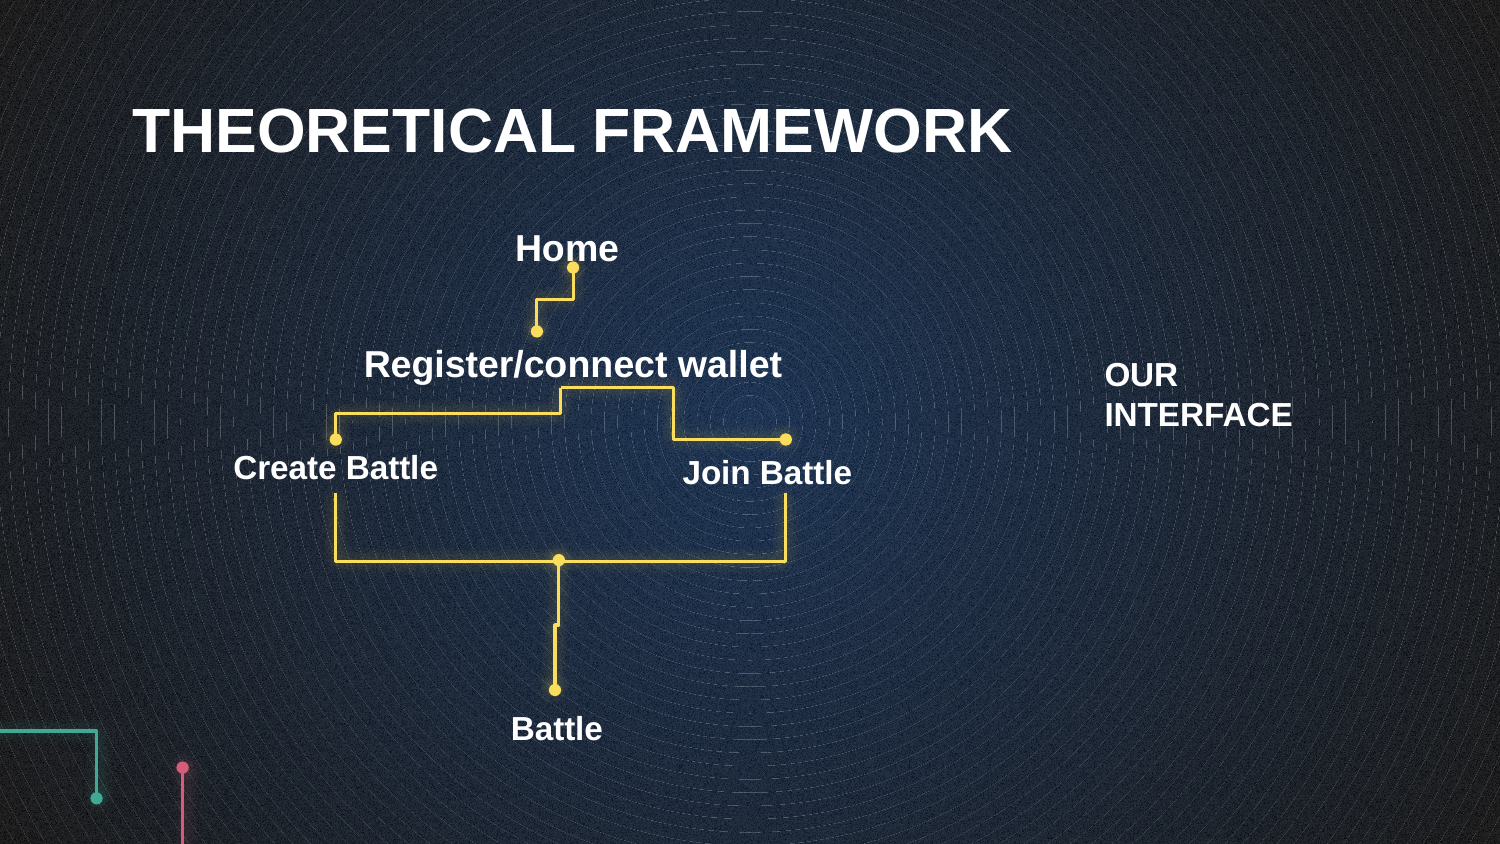

# THEORETICAL FRAMEWORK
Home
Register/connect wallet
OUR
INTERFACE

Create Battle
Join Battle
Battle